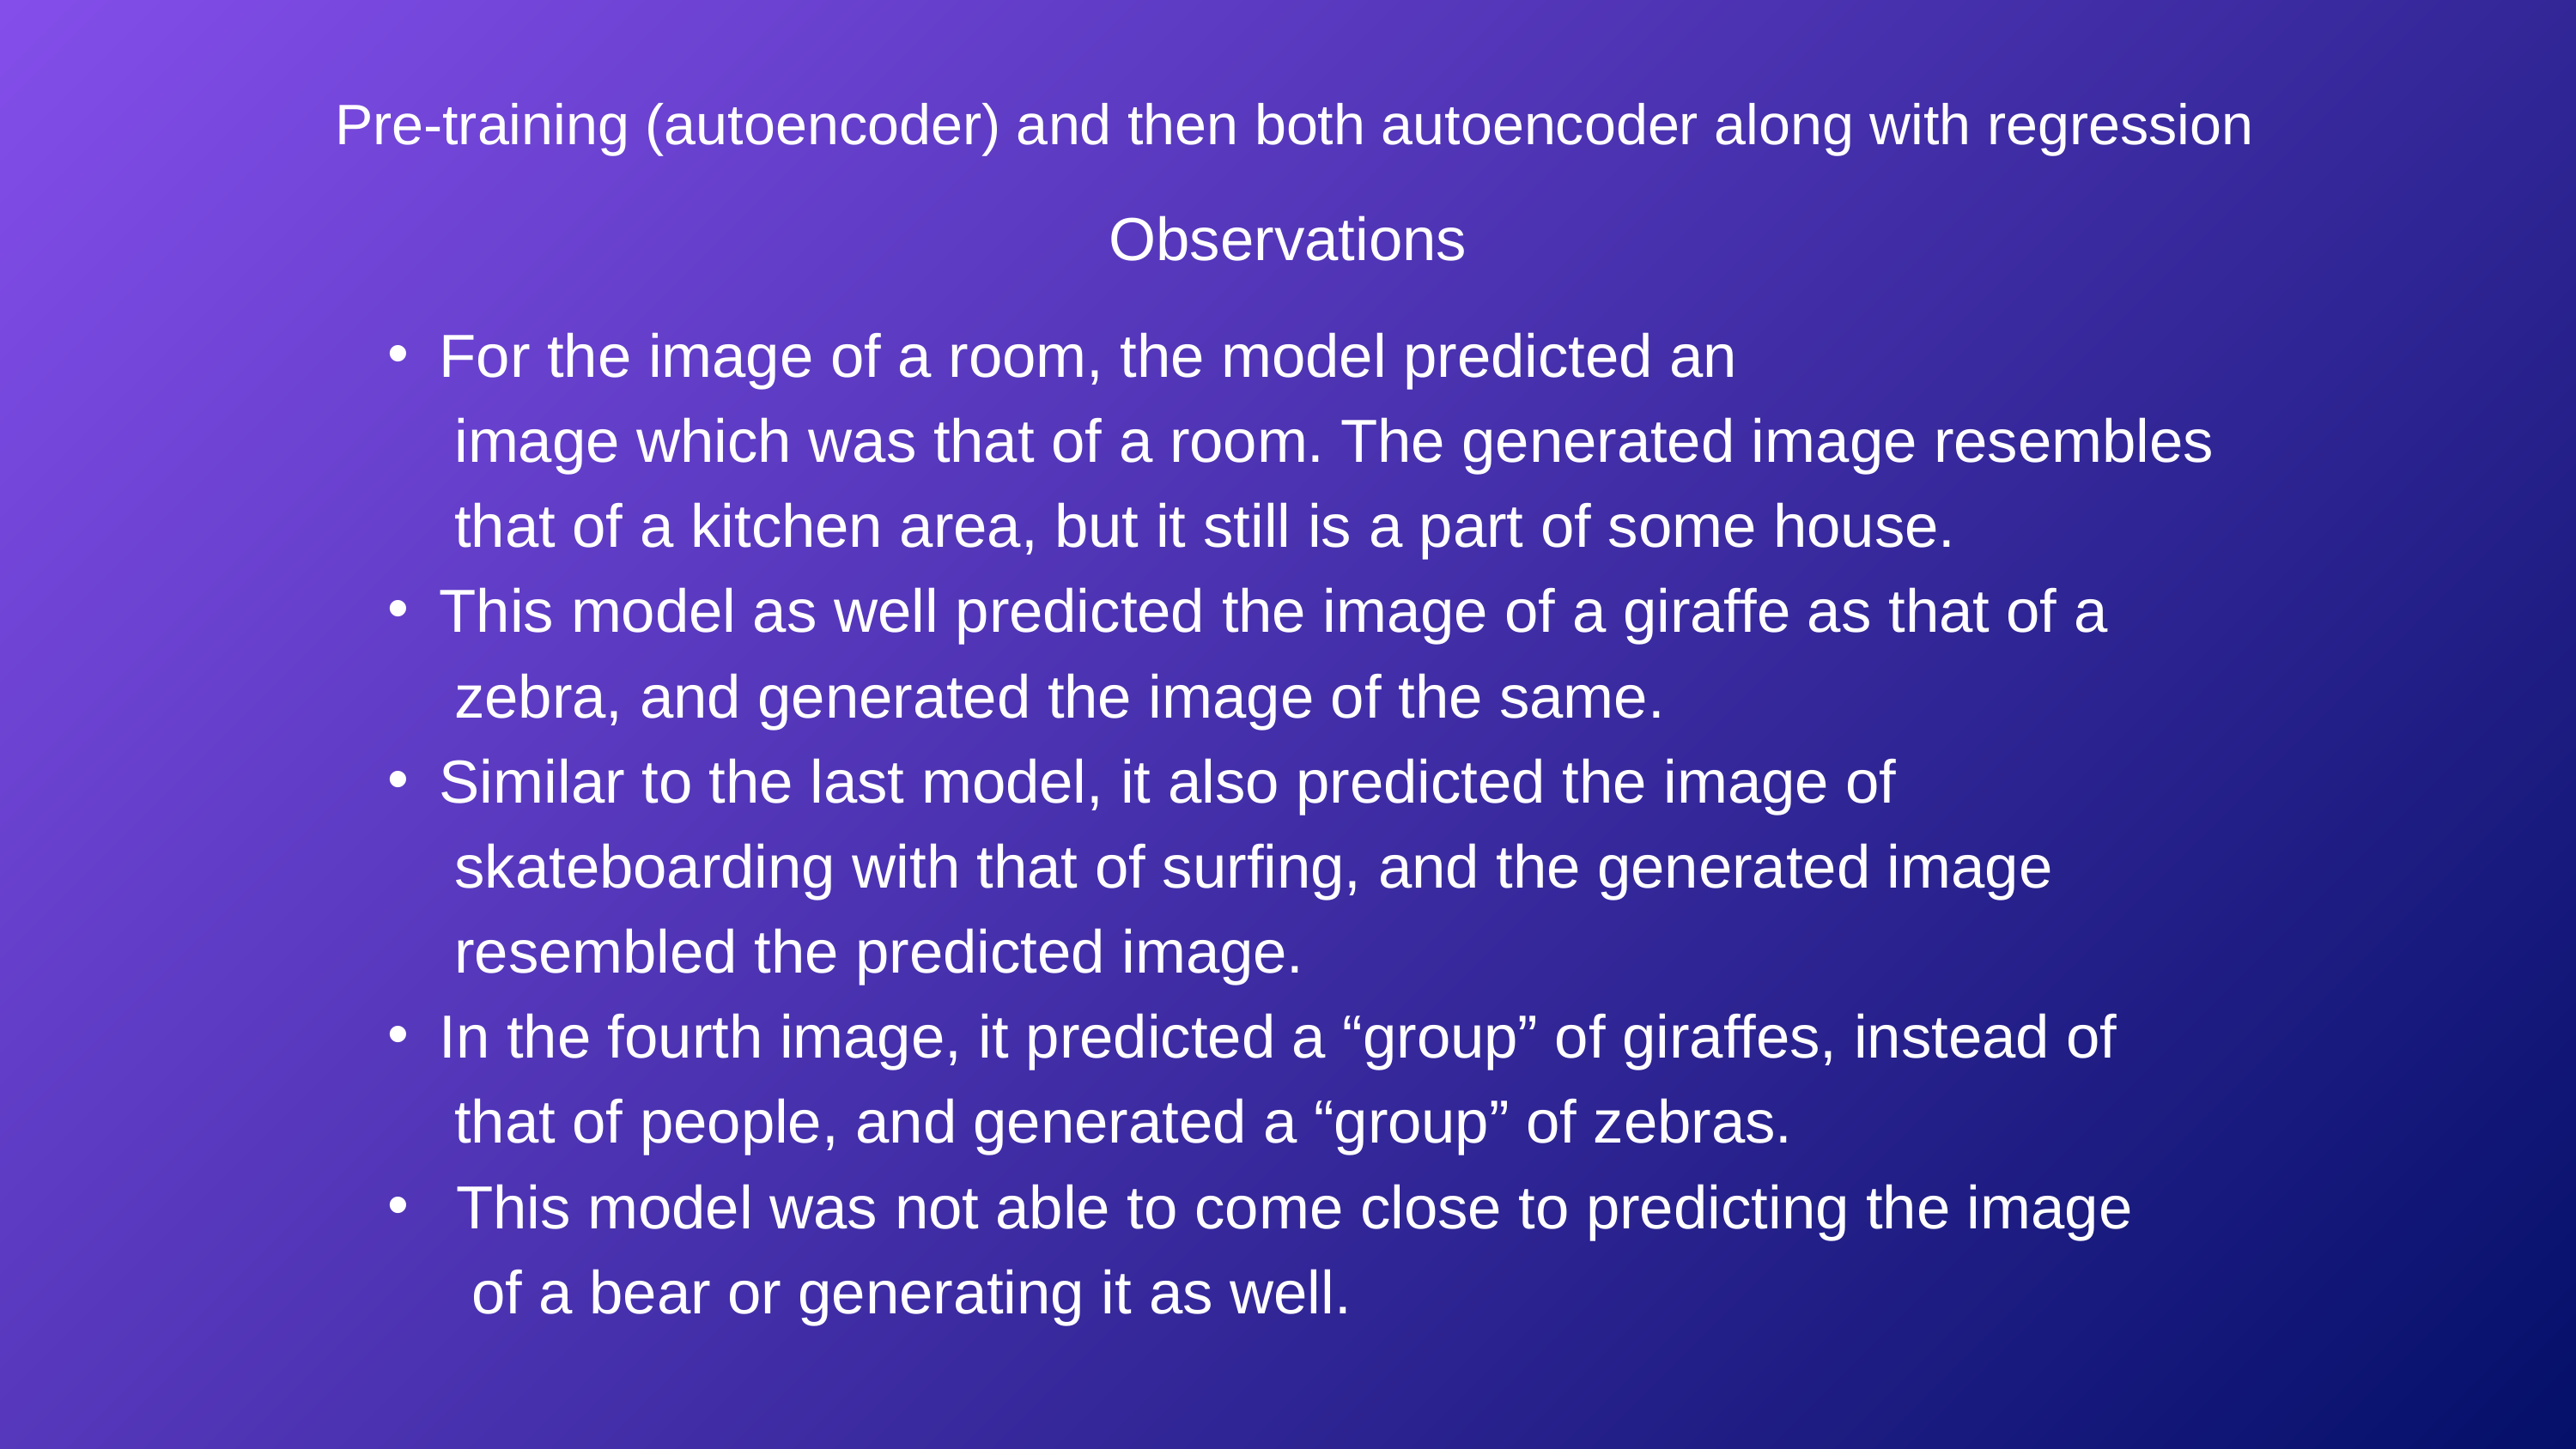

Pre-training (autoencoder) and then both autoencoder along with regression
Observations
For the image of a room, the model predicted an
       image which was that of a room. The generated image resembles
       that of a kitchen area, but it still is a part of some house.
This model as well predicted the image of a giraffe as that of a
       zebra, and generated the image of the same.
Similar to the last model, it also predicted the image of
       skateboarding with that of surfing, and the generated image
       resembled the predicted image.
In the fourth image, it predicted a “group” of giraffes, instead of
       that of people, and generated a “group” of zebras.
 This model was not able to come close to predicting the image
        of a bear or generating it as well.